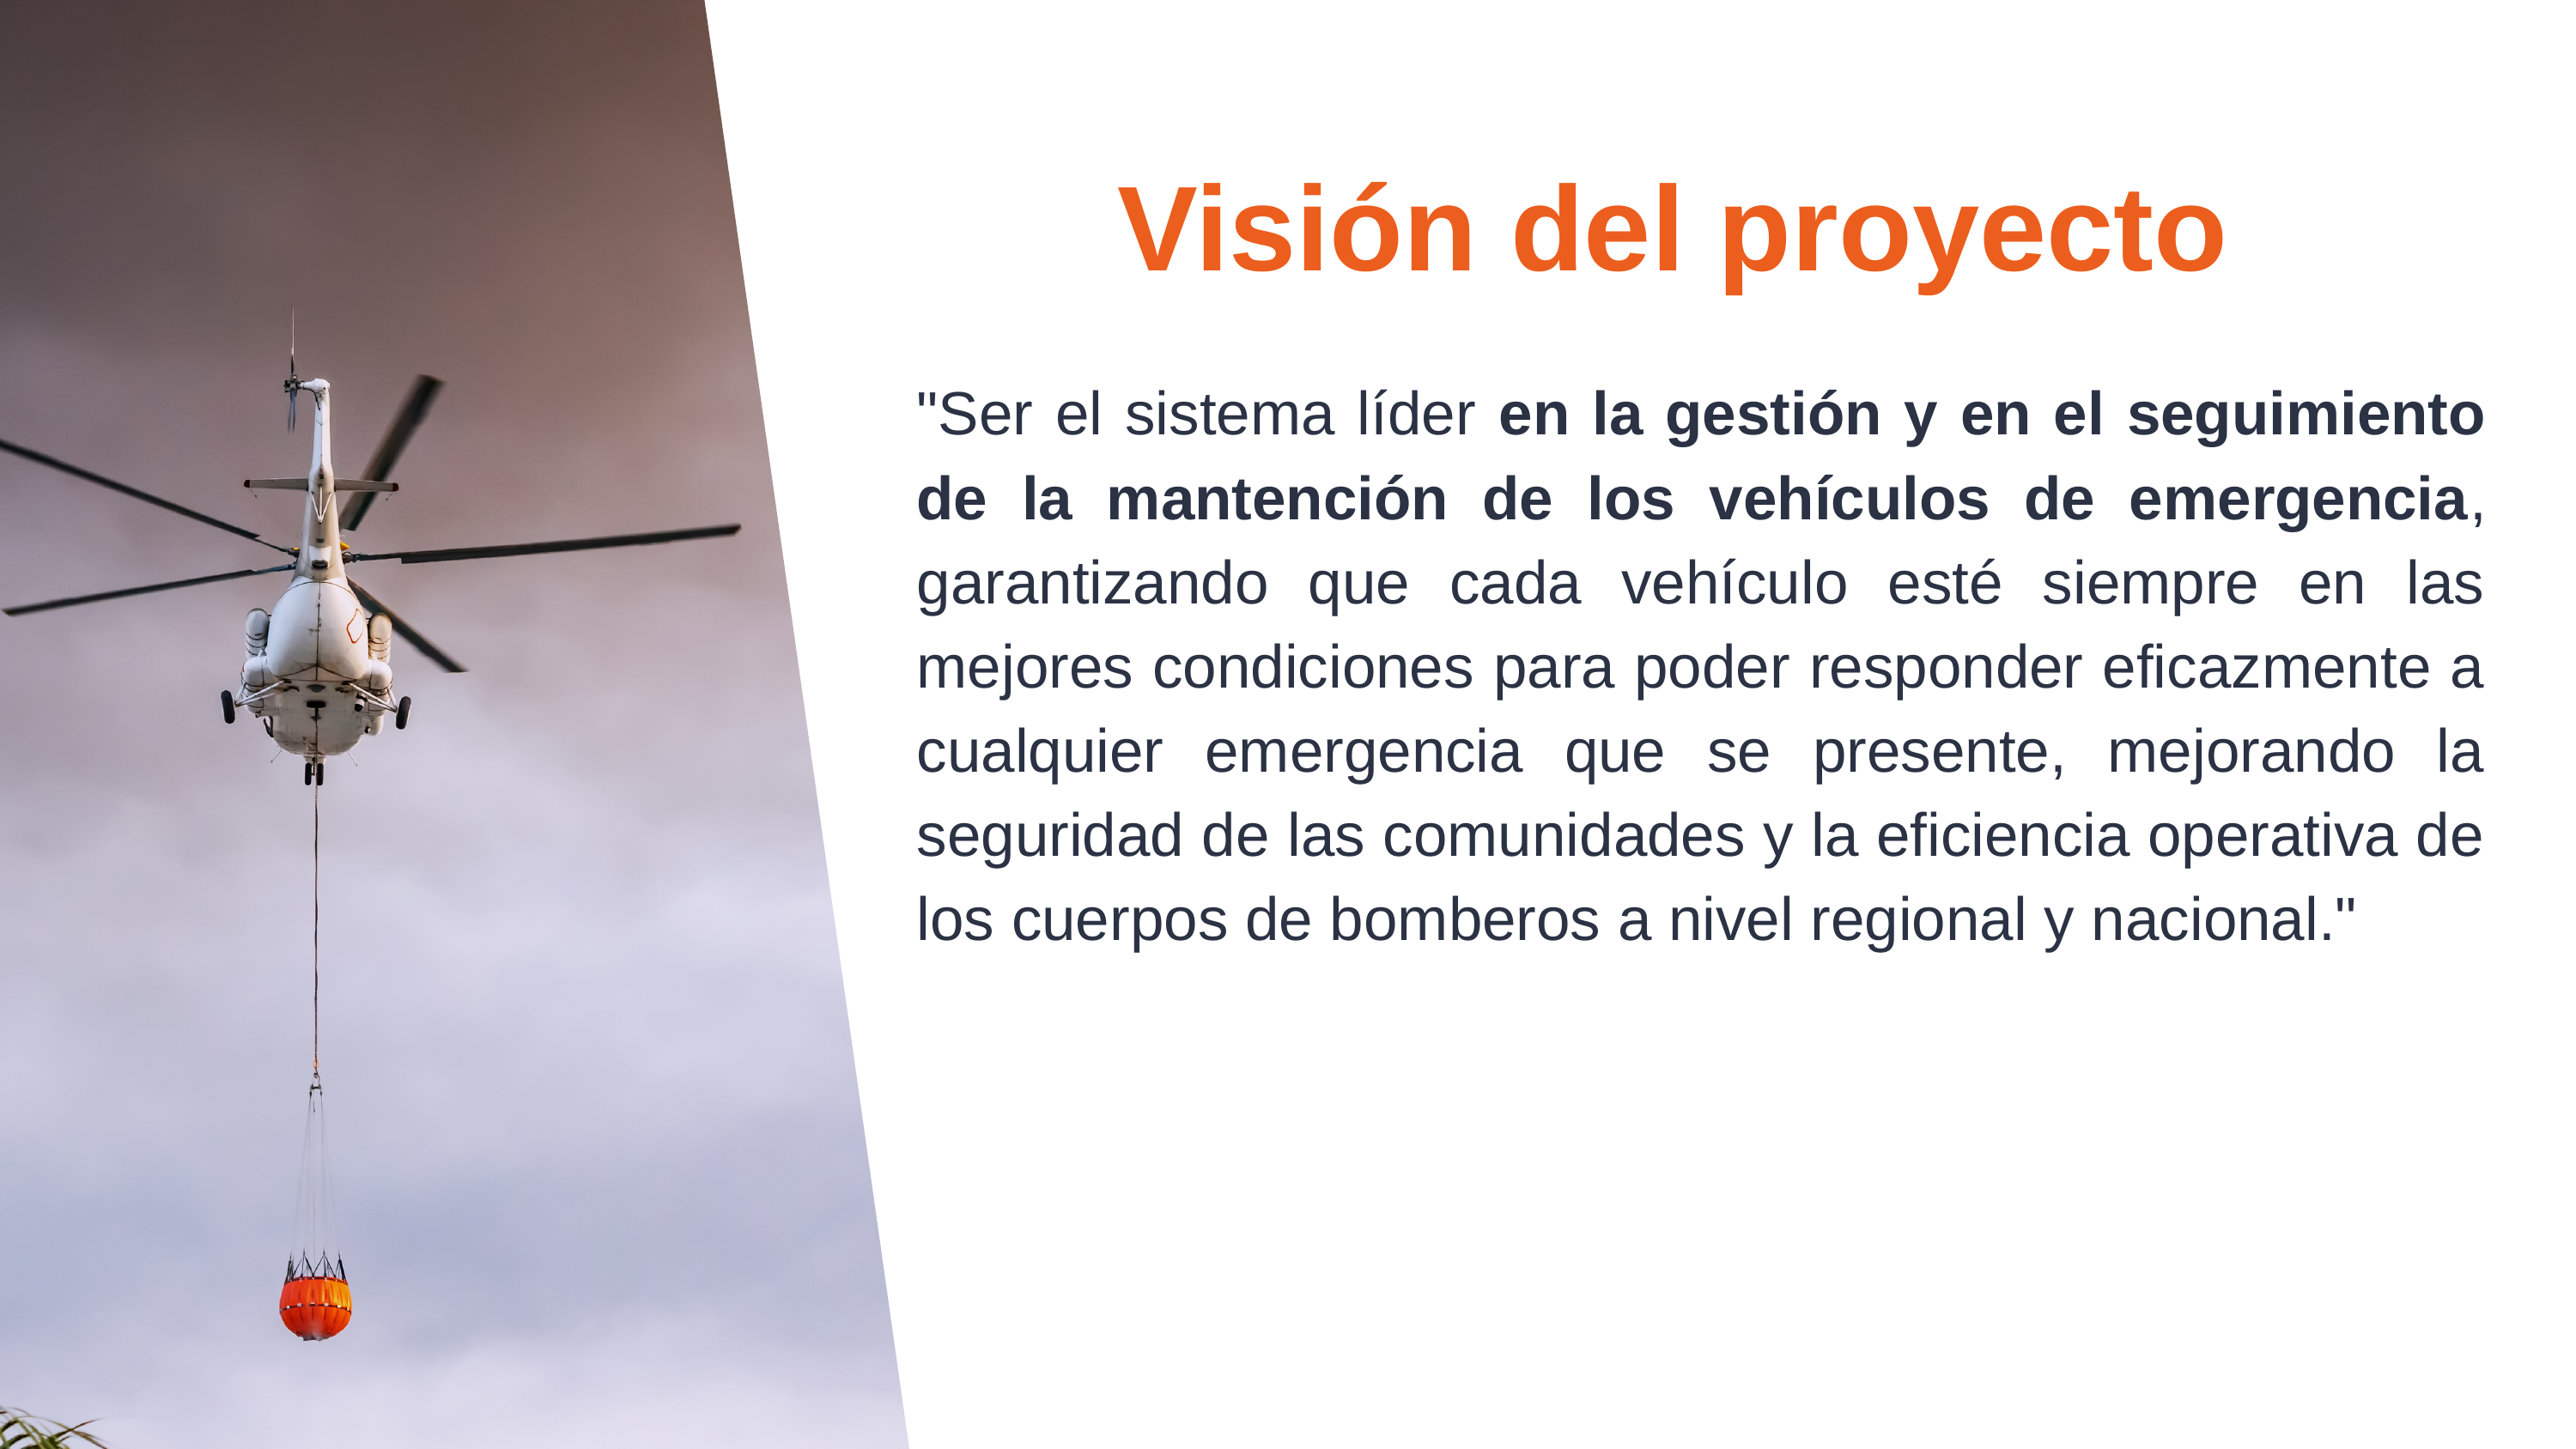

Visión del proyecto
"Ser el sistema líder en la gestión y en el seguimiento de la mantención de los vehículos de emergencia, garantizando que cada vehículo esté siempre en las mejores condiciones para poder responder eficazmente a cualquier emergencia que se presente, mejorando la seguridad de las comunidades y la eficiencia operativa de los cuerpos de bomberos a nivel regional y nacional."